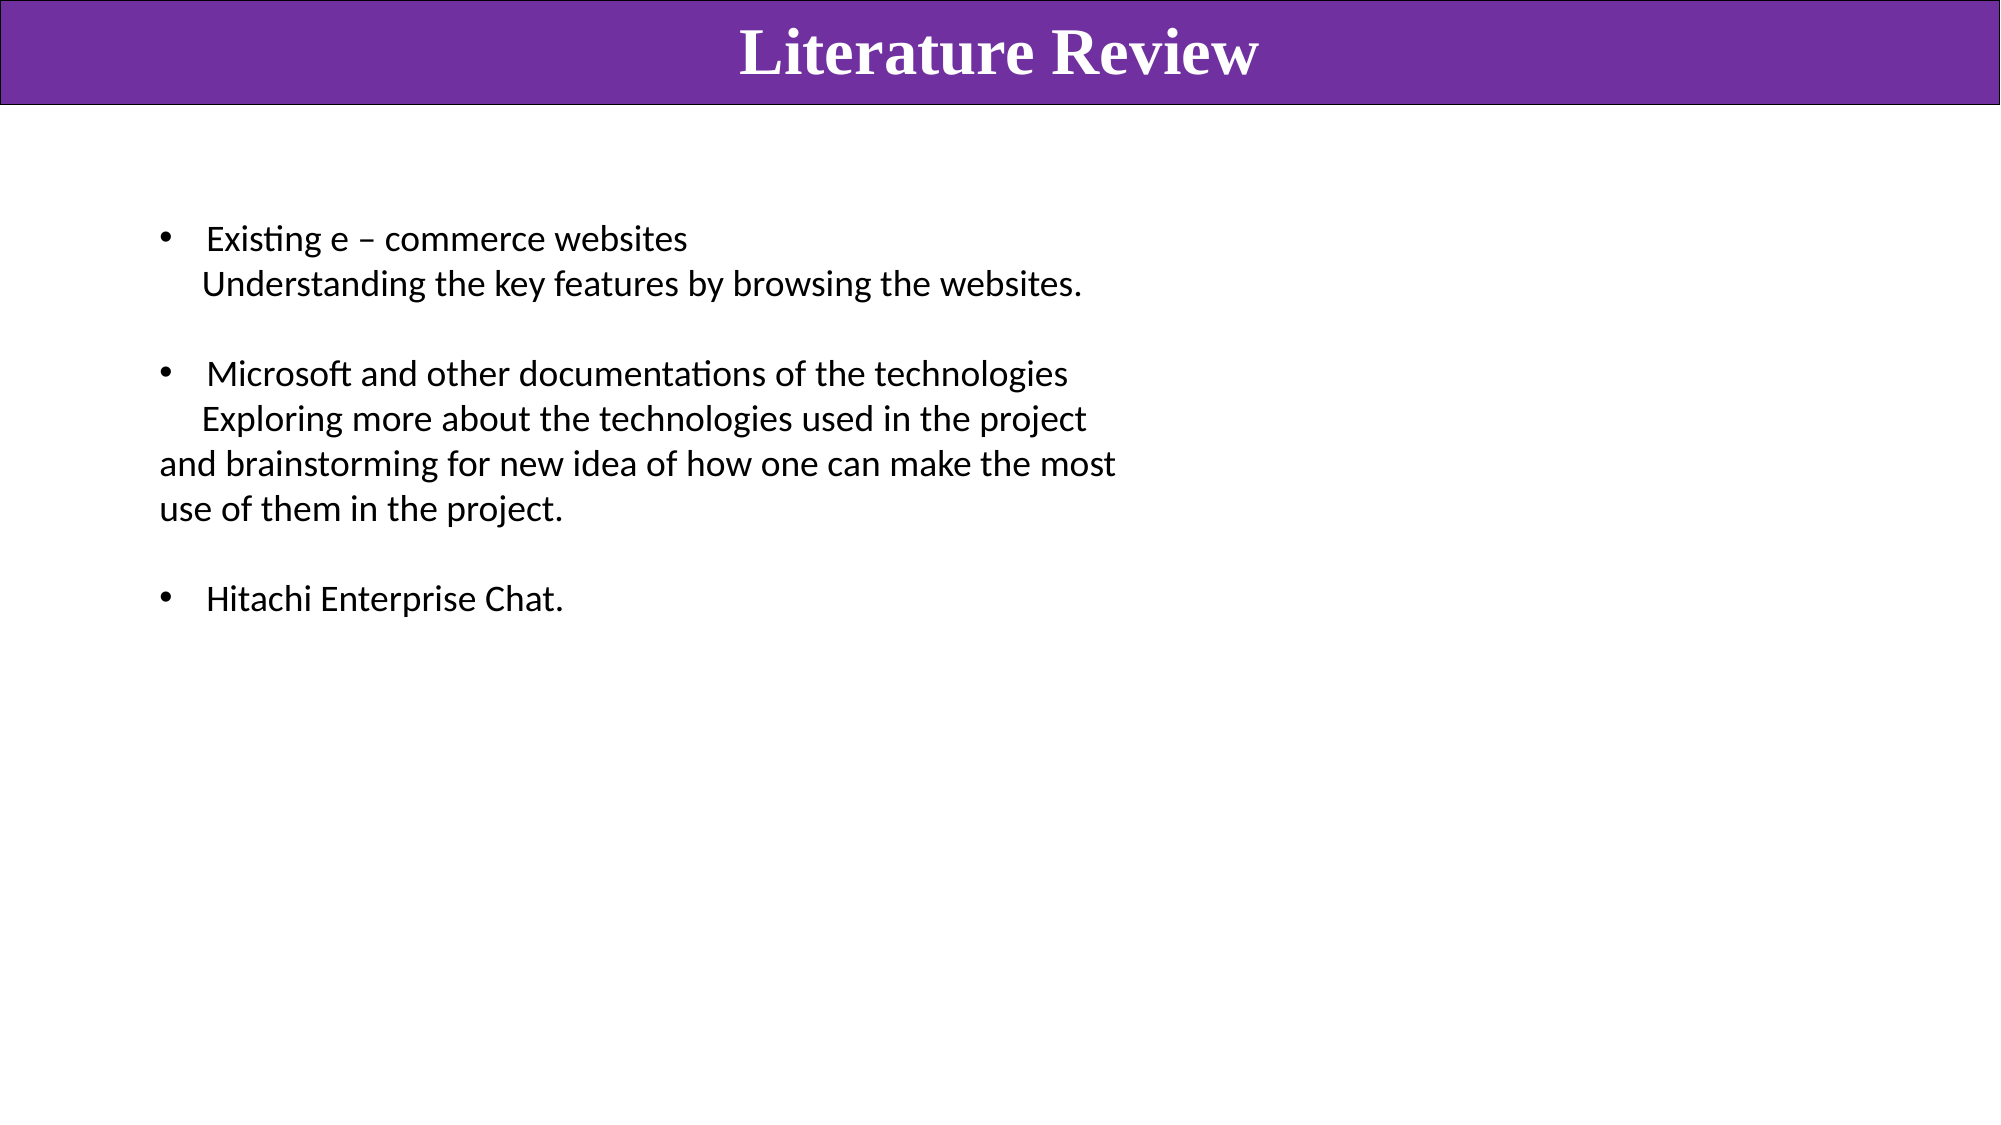

Literature Review
Existing e – commerce websites
     Understanding the key features by browsing the websites.

Microsoft and other documentations of the technologies
     Exploring more about the technologies used in the project     and brainstorming for new idea of how one can make the most use of them in the project.

Hitachi Enterprise Chat.